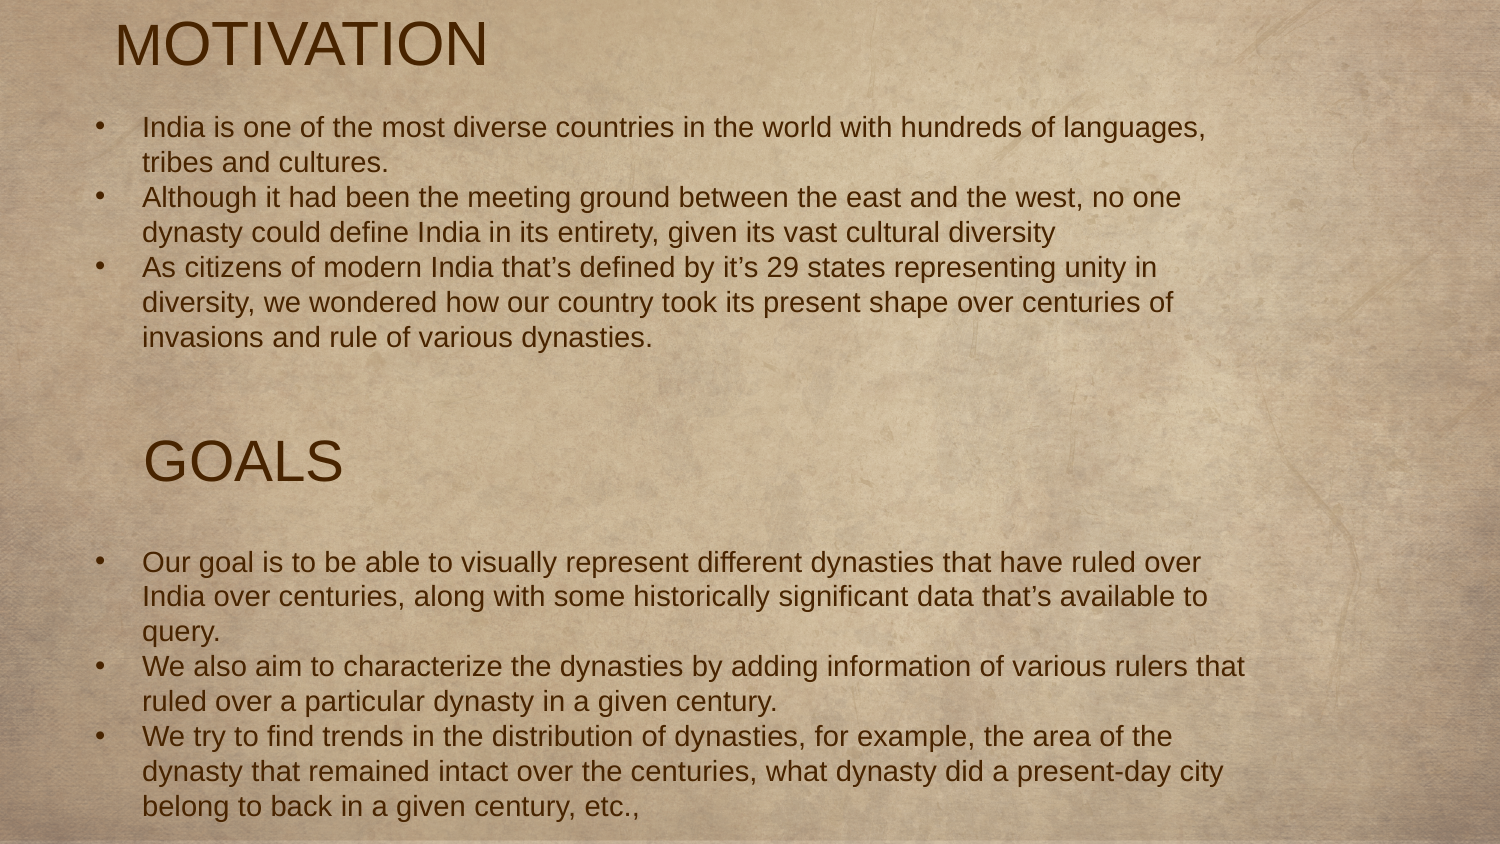

# MOTIVATION
India is one of the most diverse countries in the world with hundreds of languages, tribes and cultures.
Although it had been the meeting ground between the east and the west, no one dynasty could define India in its entirety, given its vast cultural diversity
As citizens of modern India that’s defined by it’s 29 states representing unity in diversity, we wondered how our country took its present shape over centuries of invasions and rule of various dynasties.

   GOALS

Our goal is to be able to visually represent different dynasties that have ruled over India over centuries, along with some historically significant data that’s available to query.
We also aim to characterize the dynasties by adding information of various rulers that ruled over a particular dynasty in a given century.
We try to find trends in the distribution of dynasties, for example, the area of the dynasty that remained intact over the centuries, what dynasty did a present-day city belong to back in a given century, etc.,